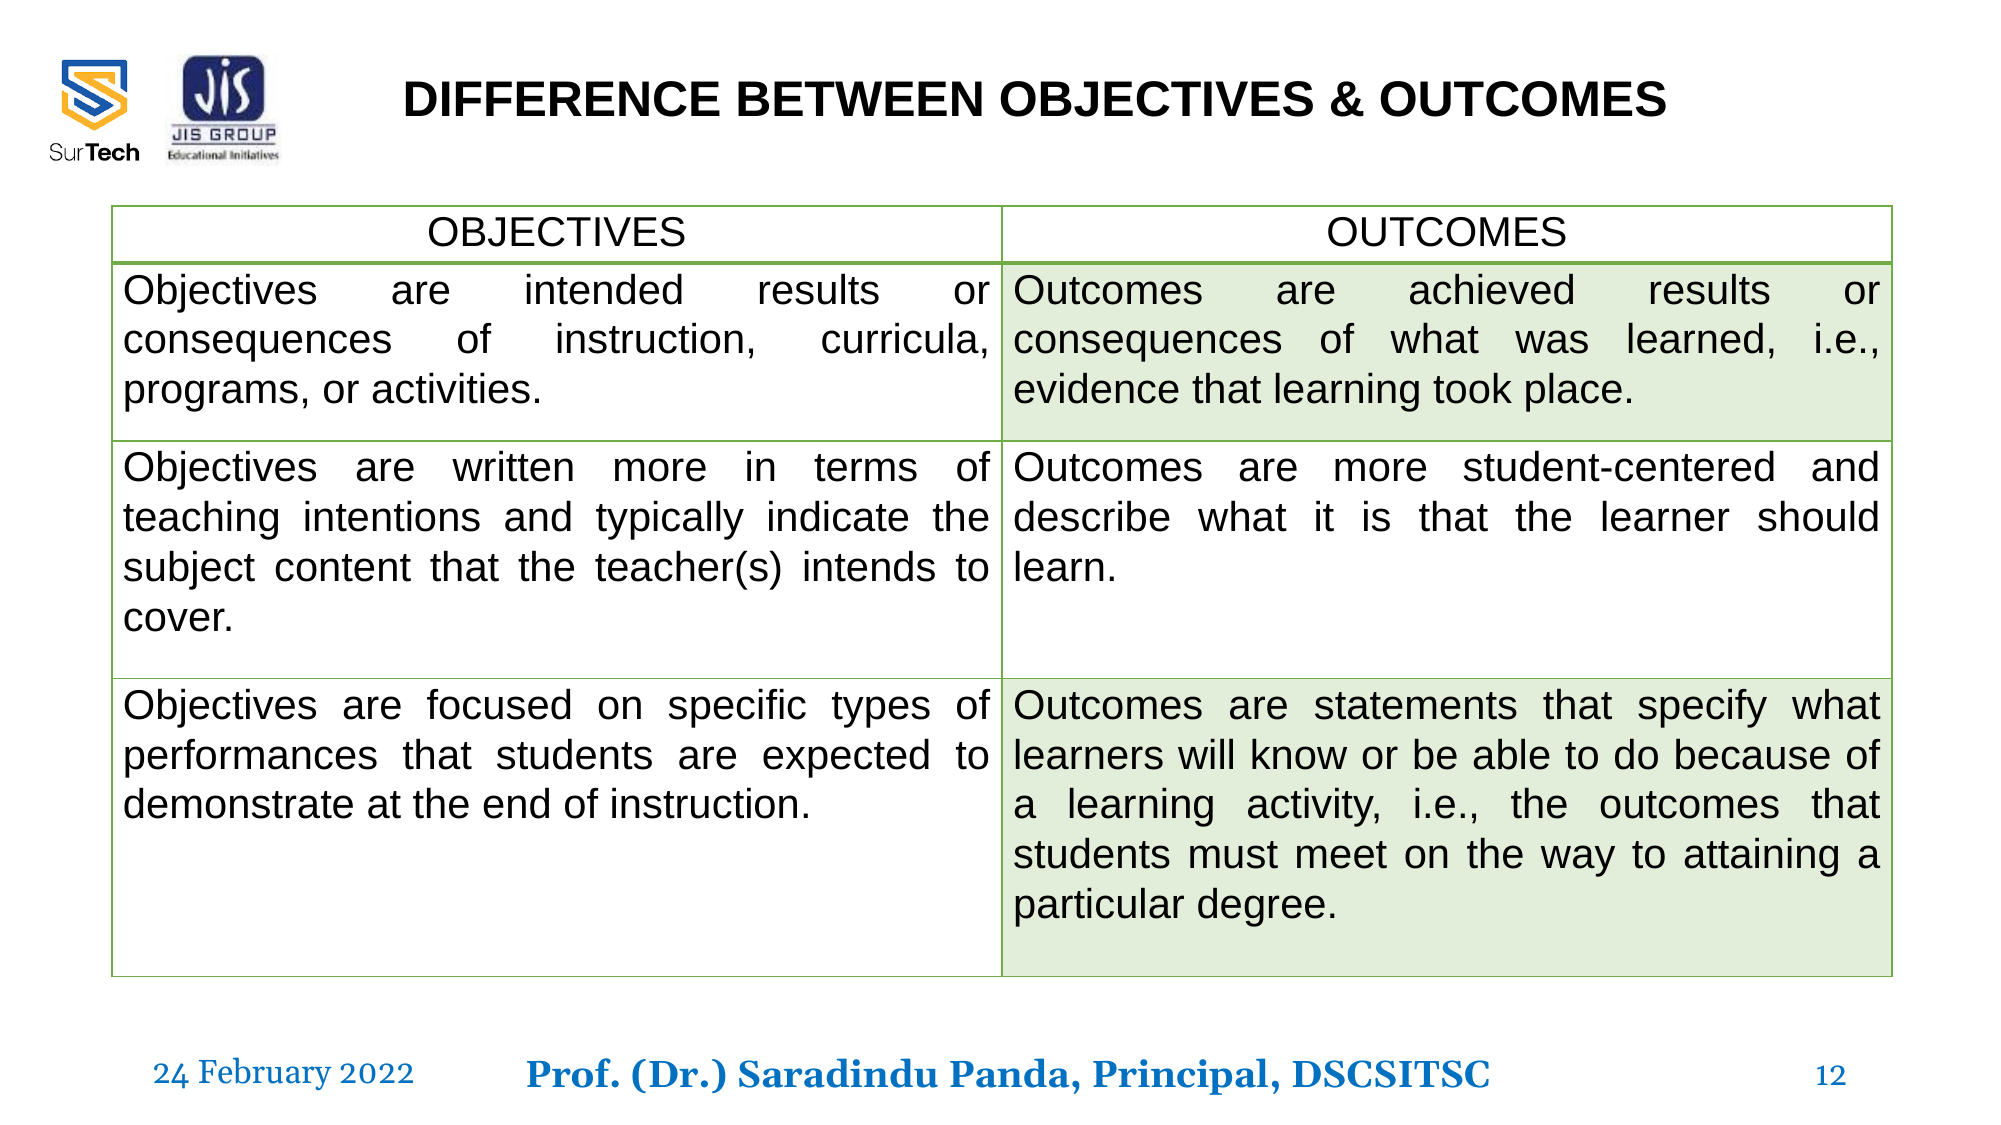

# DIFFERENCE BETWEEN OBJECTIVES & OUTCOMES
| OBJECTIVES | OUTCOMES |
| --- | --- |
| Objectives are intended results or consequences of instruction, curricula, programs, or activities. | Outcomes are achieved results or consequences of what was learned, i.e., evidence that learning took place. |
| Objectives are written more in terms of teaching intentions and typically indicate the subject content that the teacher(s) intends to cover. | Outcomes are more student-centered and describe what it is that the learner should learn. |
| Objectives are focused on specific types of performances that students are expected to demonstrate at the end of instruction. | Outcomes are statements that specify what learners will know or be able to do because of a learning activity, i.e., the outcomes that students must meet on the way to attaining a particular degree. |
24 February 2022
Prof. (Dr.) Saradindu Panda, Principal, DSCSITSC
12